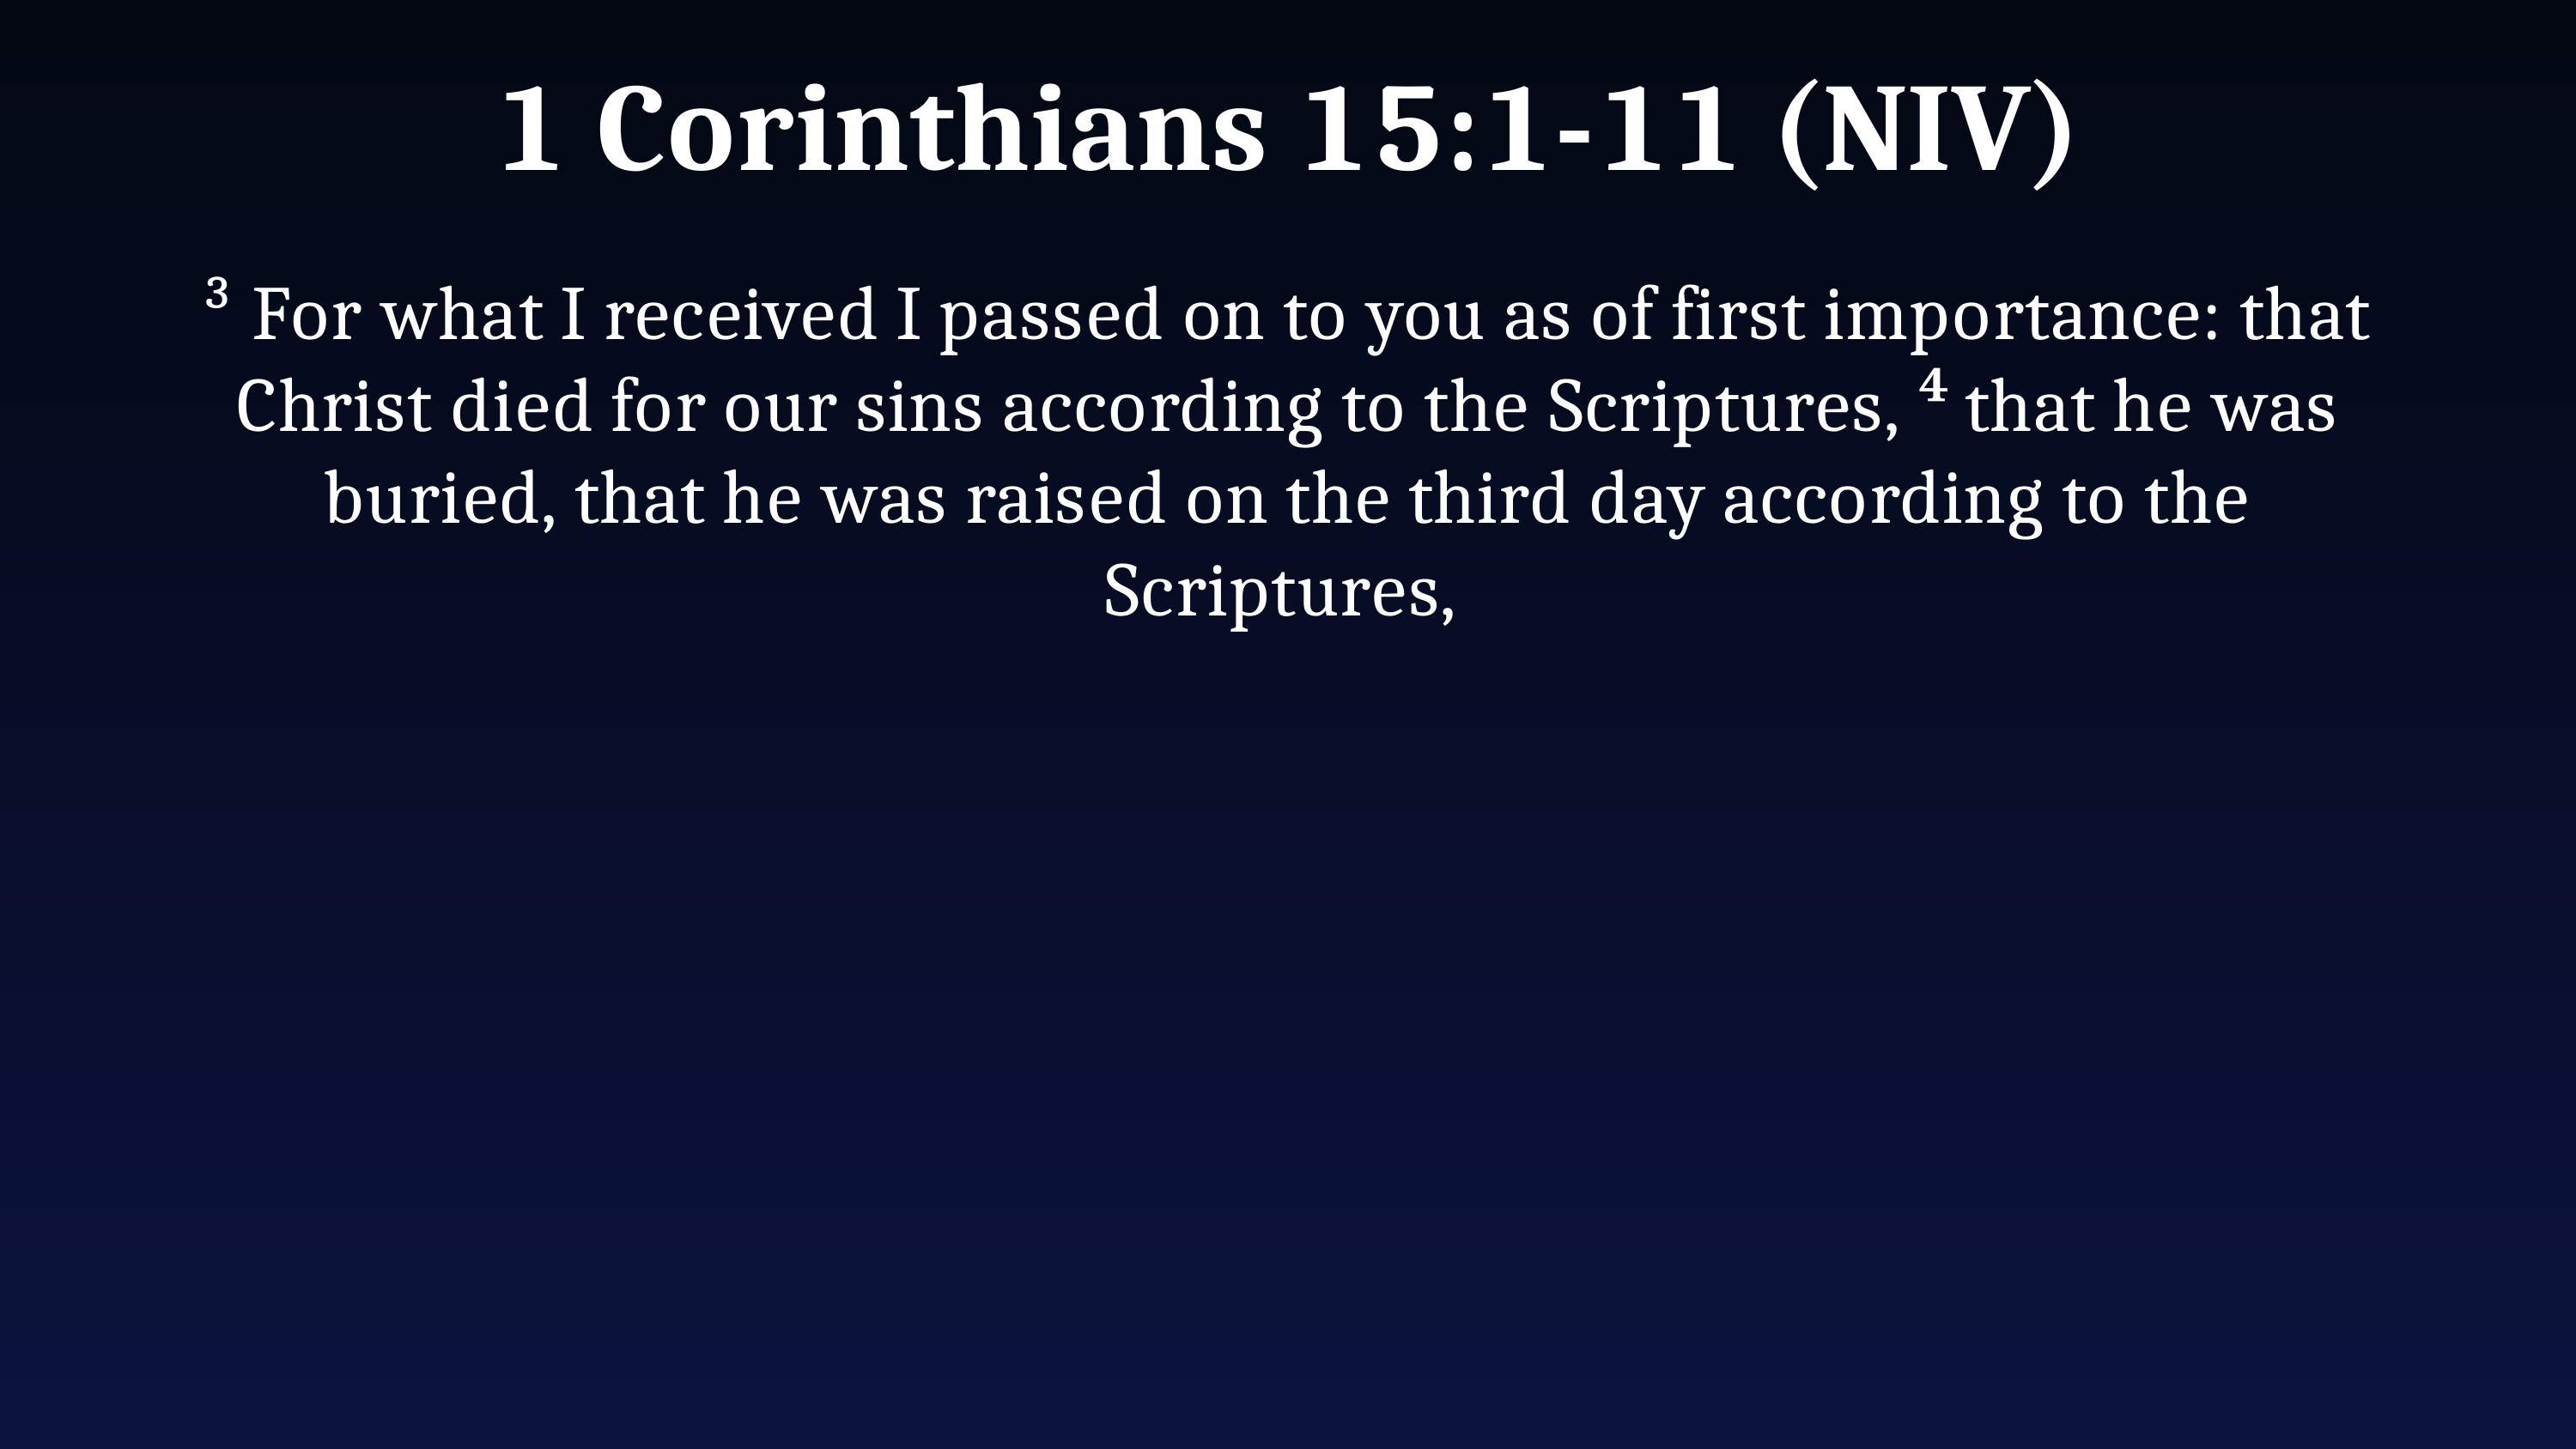

1 Corinthians 15:1-11 (NIV)
³ For what I received I passed on to you as of first importance: that Christ died for our sins according to the Scriptures, ⁴ that he was buried, that he was raised on the third day according to the Scriptures,